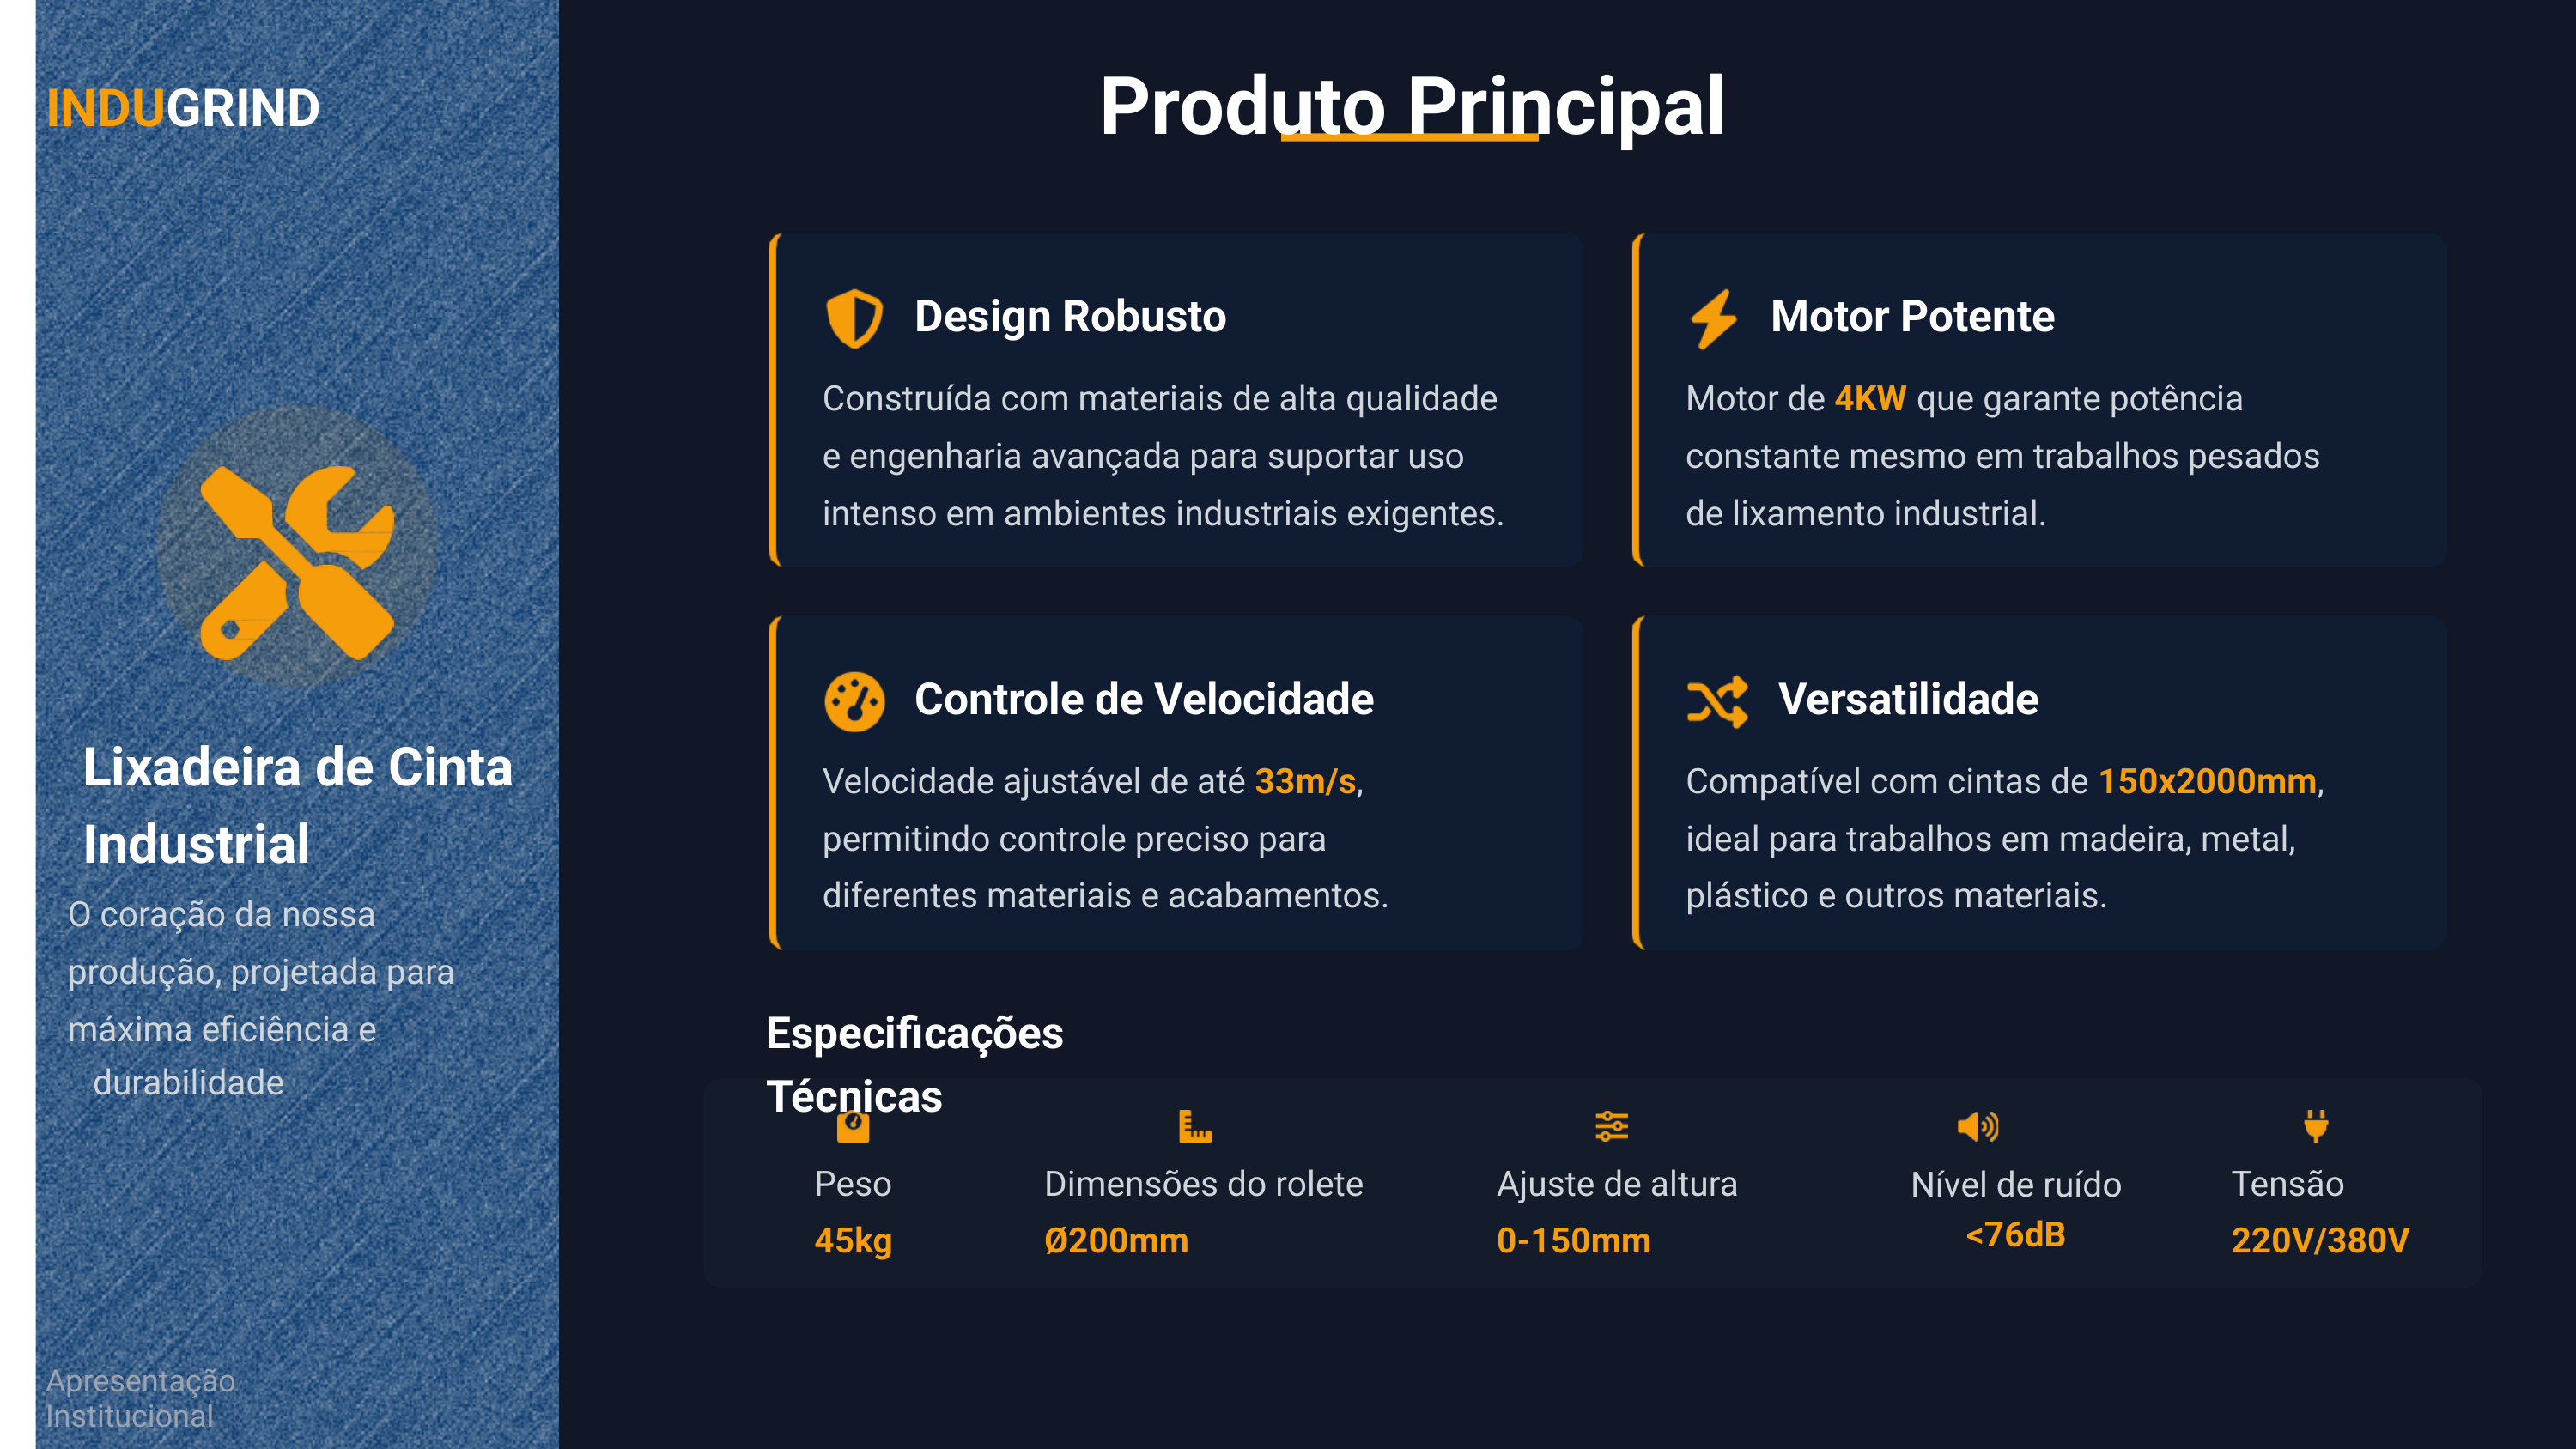

Produto Principal
INDUGRIND

Design Robusto
Motor Potente
Construída com materiais de alta qualidade e engenharia avançada para suportar uso intenso em ambientes industriais exigentes.
Motor de 4KW que garante potência constante mesmo em trabalhos pesados de lixamento industrial.

Controle de Velocidade
Versatilidade
Lixadeira de Cinta Industrial
Velocidade ajustável de até 33m/s, permitindo controle preciso para diferentes materiais e acabamentos.
Compatível com cintas de 150x2000mm, ideal para trabalhos em madeira, metal, plástico e outros materiais.
O coração da nossa produção, projetada para máxima eficiência e
Especificações Técnicas
durabilidade

Peso 45kg
Dimensões do rolete Ø200mm
Ajuste de altura 0-150mm
Tensão 220V/380V
Nível de ruído
<76dB
Apresentação Institucional
Agosto 2025